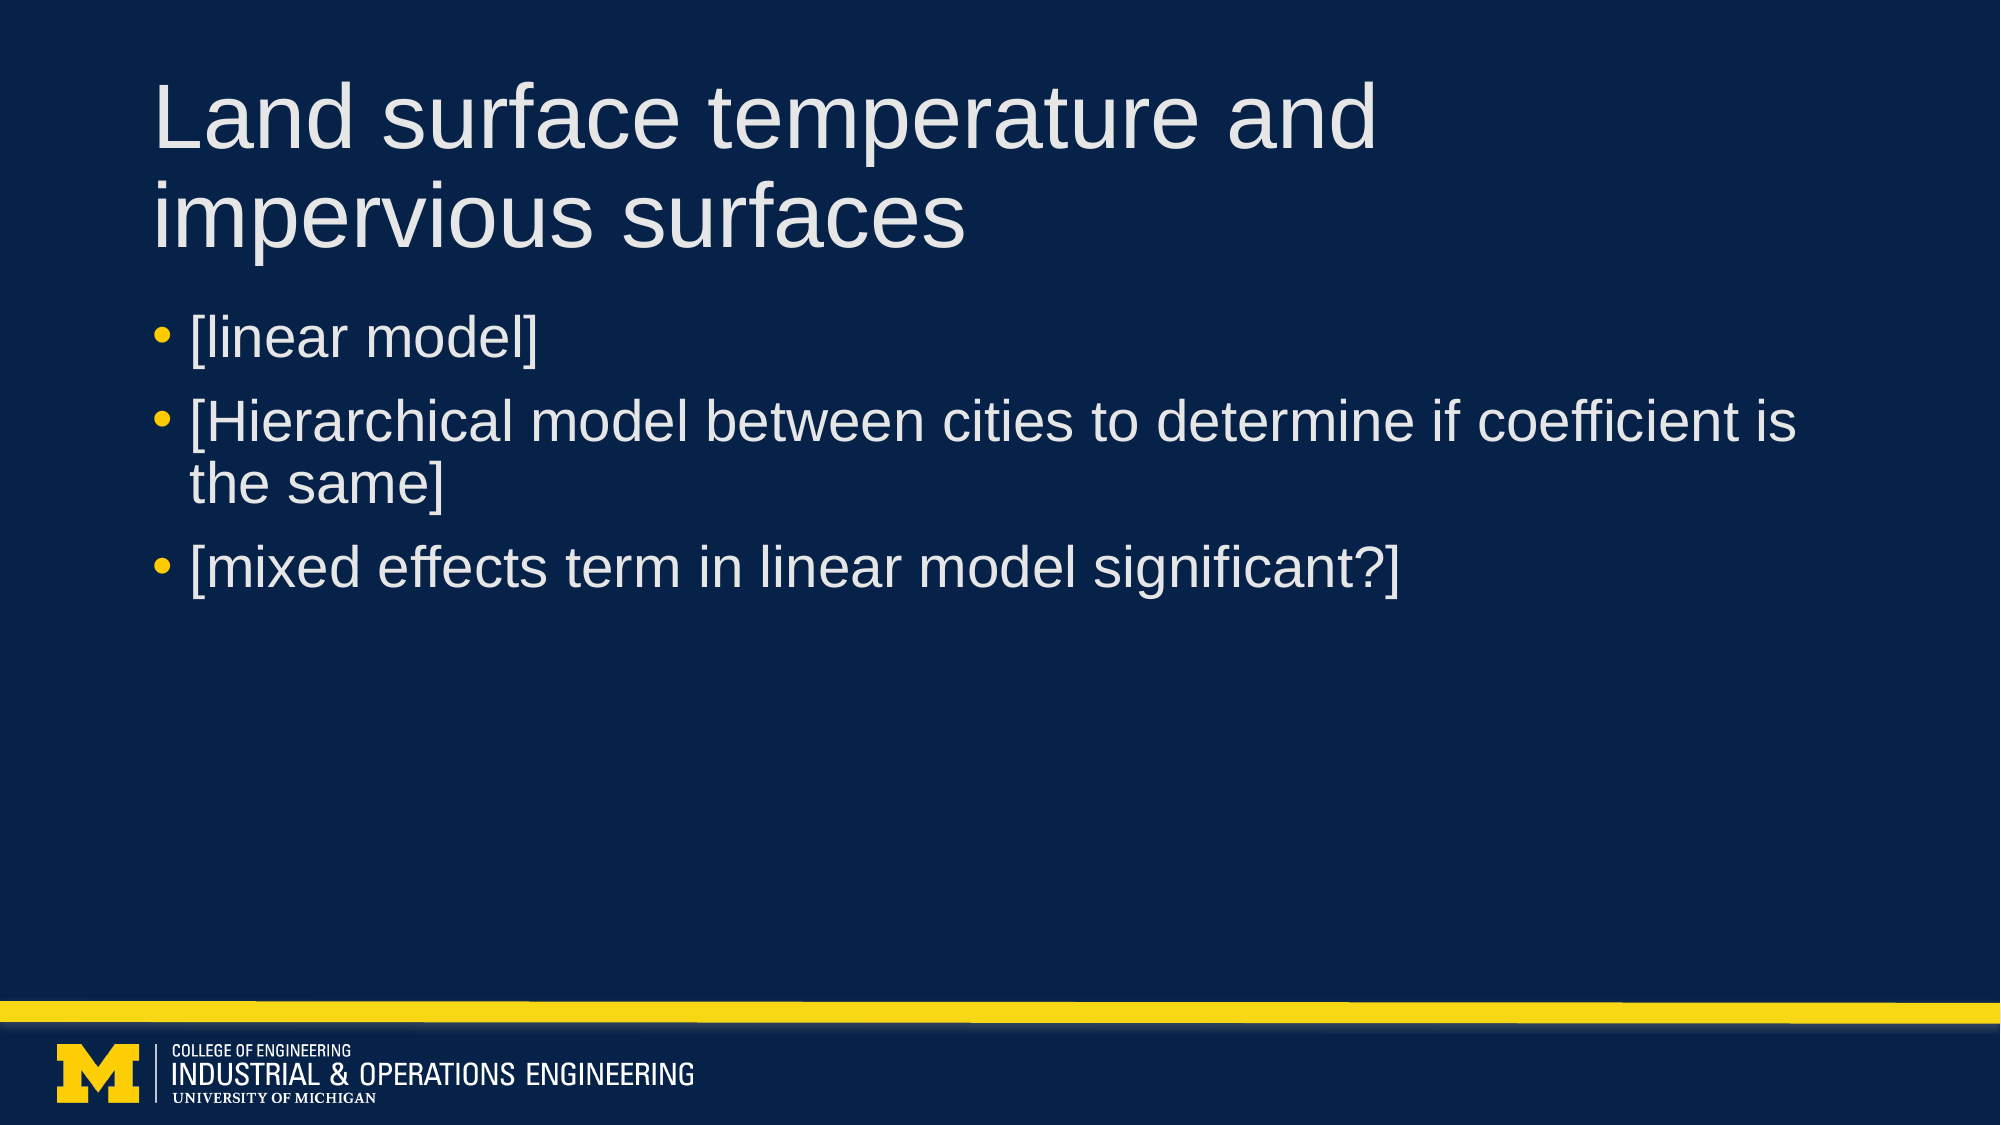

# Land surface temperature and impervious surfaces
[linear model]
[Hierarchical model between cities to determine if coefficient is the same]
[mixed effects term in linear model significant?]